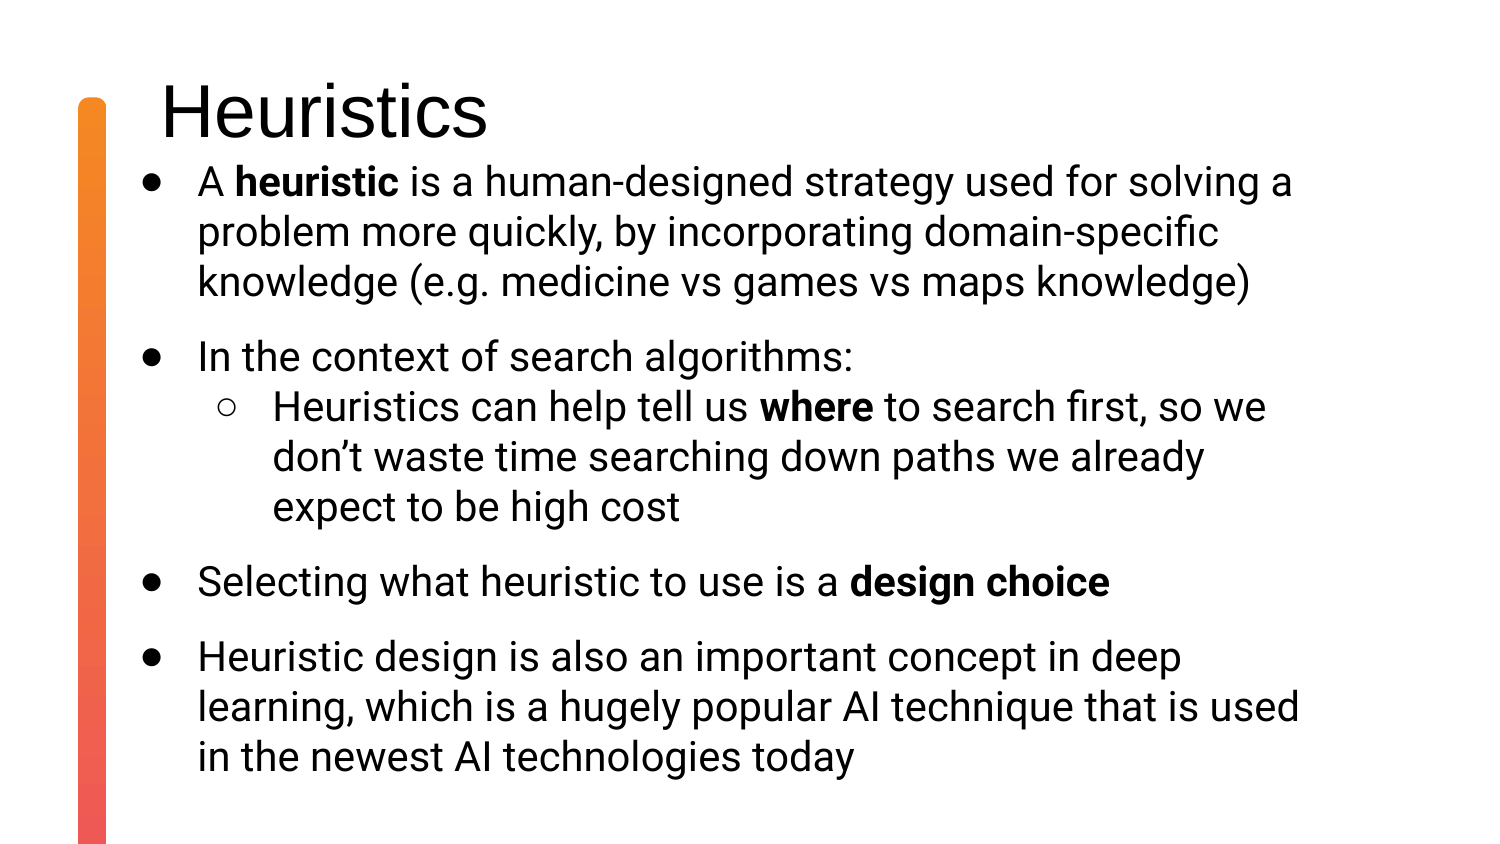

# Heuristics
A heuristic is a human-designed strategy used for solving a problem more quickly, by incorporating domain-specific knowledge (e.g. medicine vs games vs maps knowledge)

In the context of search algorithms:
Heuristics can help tell us where to search first, so we don’t waste time searching down paths we already expect to be high cost

Selecting what heuristic to use is a design choice

Heuristic design is also an important concept in deep learning, which is a hugely popular AI technique that is used in the newest AI technologies today